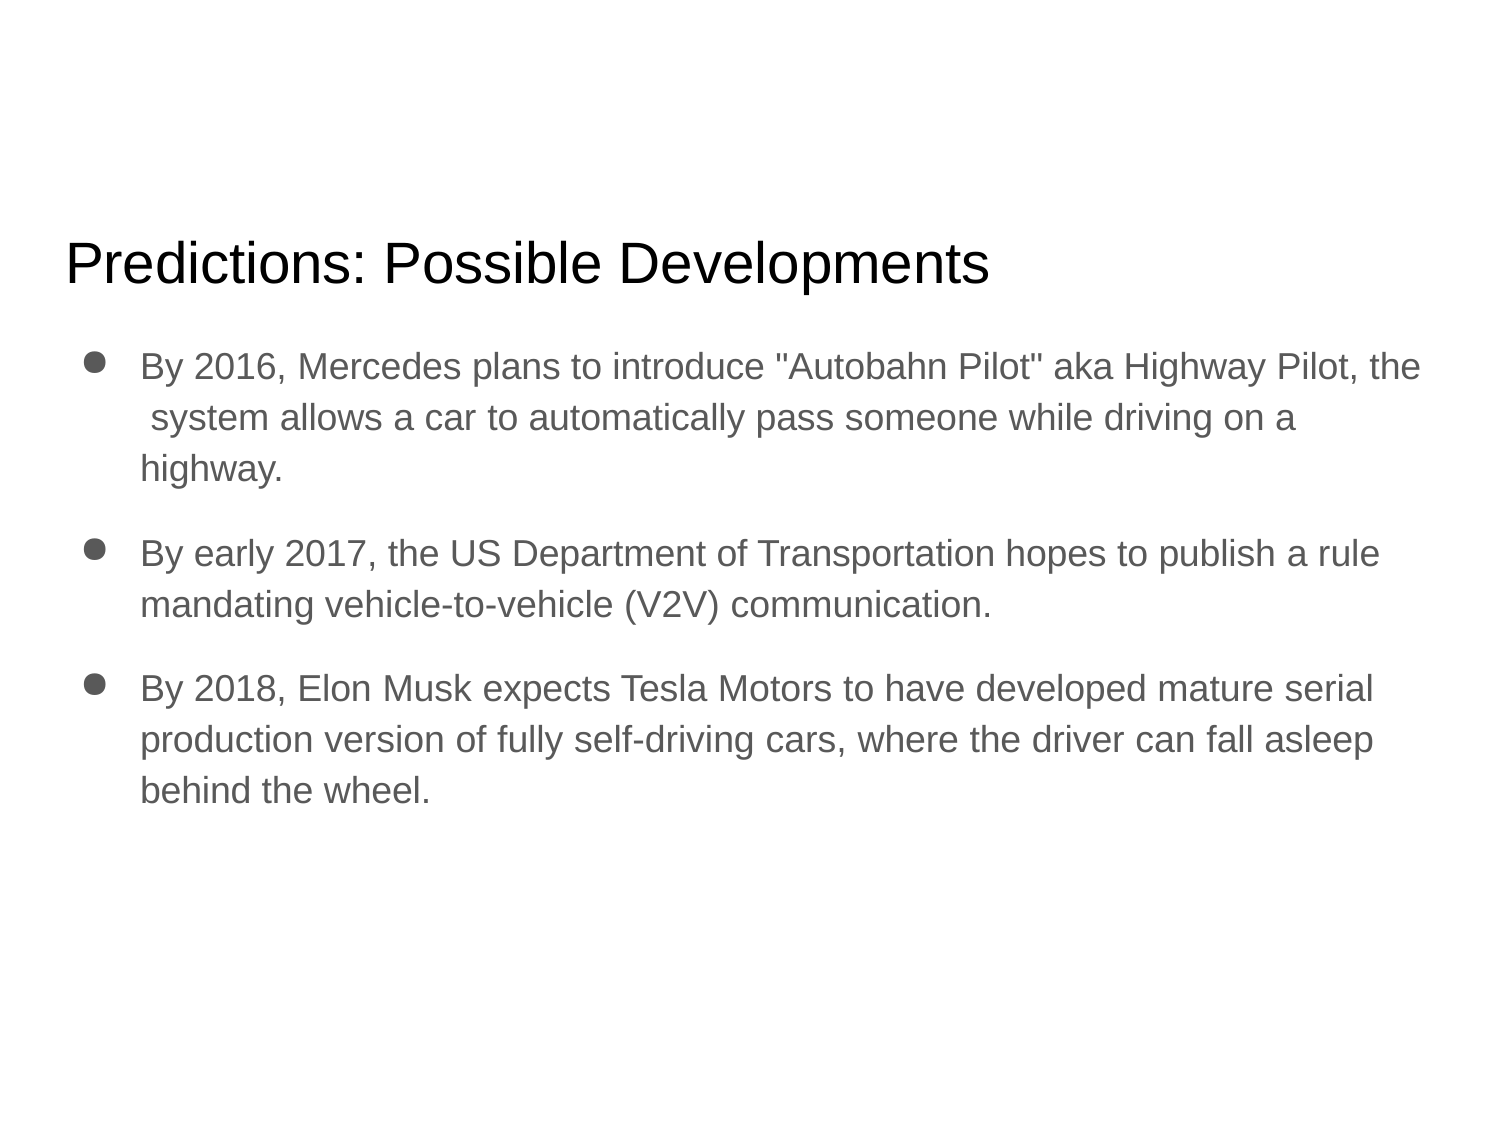

# Predictions: Possible Developments
By 2016, Mercedes plans to introduce "Autobahn Pilot" aka Highway Pilot, the  system allows a car to automatically pass someone while driving on a  highway.
By early 2017, the US Department of Transportation hopes to publish a rule  mandating vehicle-to-vehicle (V2V) communication.
By 2018, Elon Musk expects Tesla Motors to have developed mature serial  production version of fully self-driving cars, where the driver can fall asleep  behind the wheel.